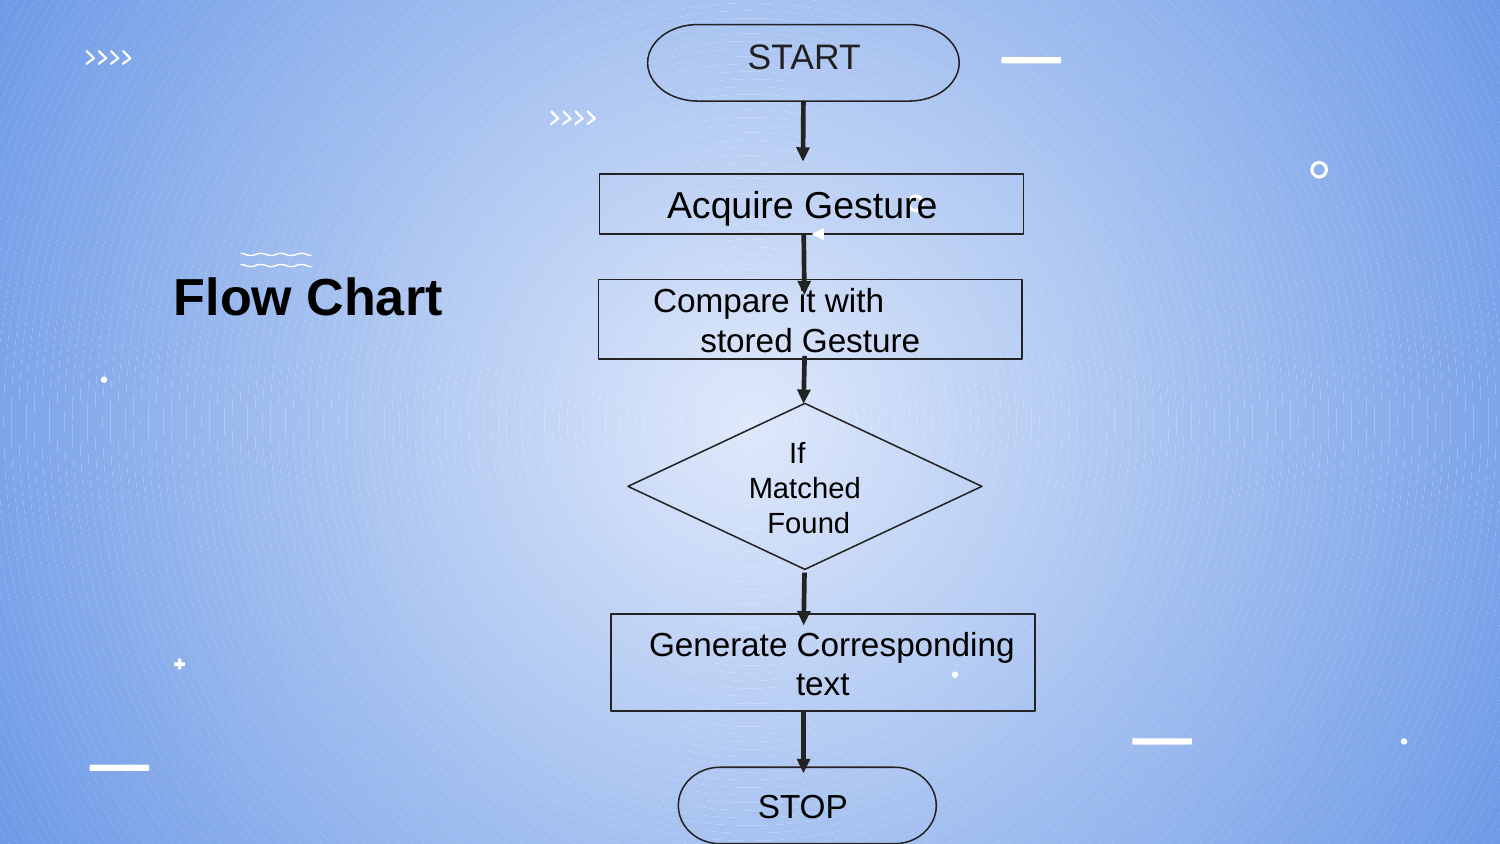

START

     Acquire Gesture
Flow Chart
 Compare it with           stored Gesture
       If
  Matched    Found
  Generate Corresponding text
      STOP